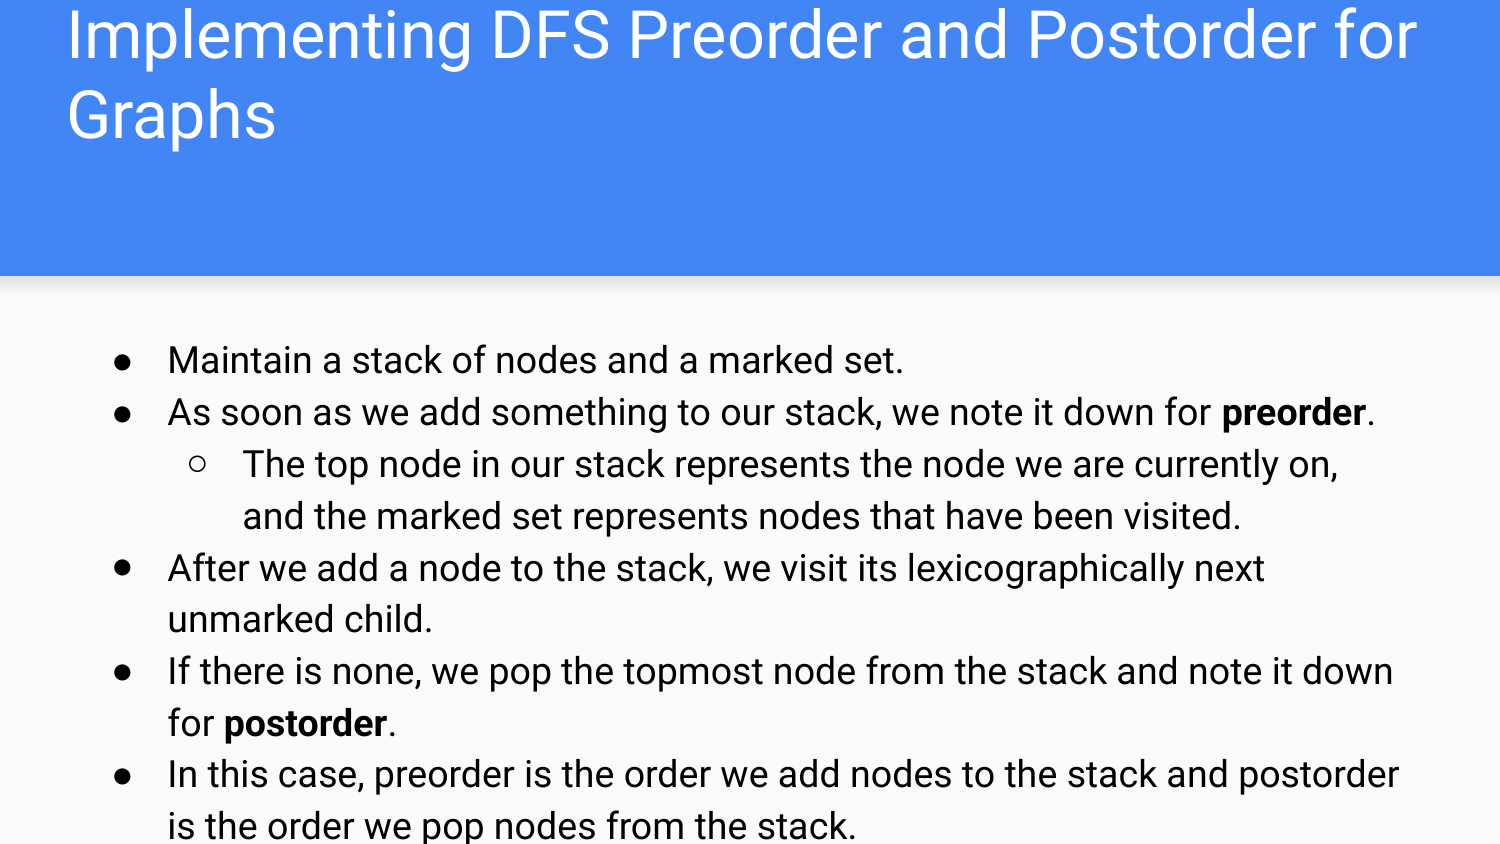

# Implementing DFS Preorder and Postorder for Graphs
Maintain a stack of nodes and a marked set.
As soon as we add something to our stack, we note it down for preorder.
The top node in our stack represents the node we are currently on, and the marked set represents nodes that have been visited.
After we add a node to the stack, we visit its lexicographically next unmarked child.
If there is none, we pop the topmost node from the stack and note it down for postorder.
In this case, preorder is the order we add nodes to the stack and postorder is the order we pop nodes from the stack.
In general, preorder is the action before the call to neighbors and postorder is the action after the call to neighbors.